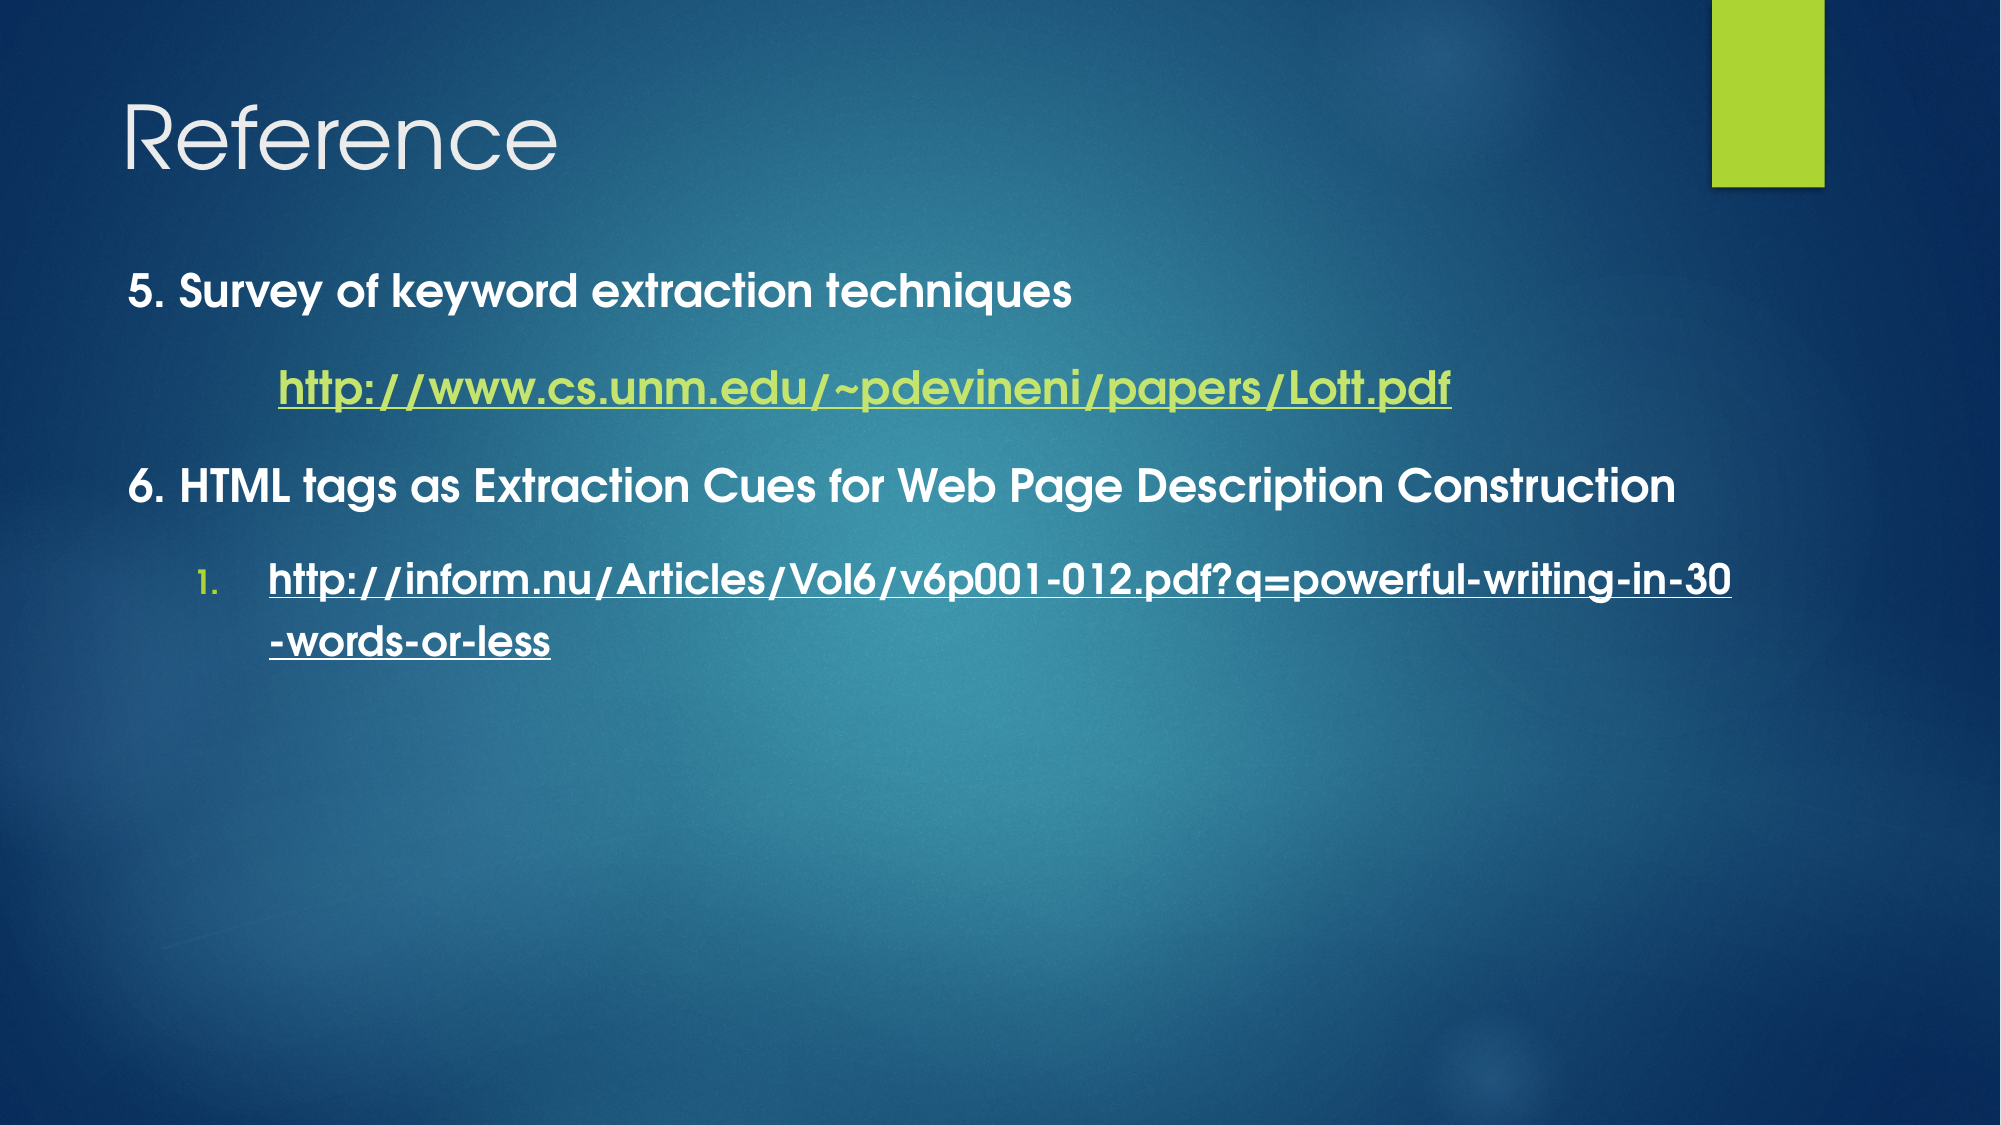

# Reference
5. Survey of keyword extraction techniques
	http://www.cs.unm.edu/~pdevineni/papers/Lott.pdf
6. HTML tags as Extraction Cues for Web Page Description Construction
http://inform.nu/Articles/Vol6/v6p001-012.pdf?q=powerful-writing-in-30-words-or-less